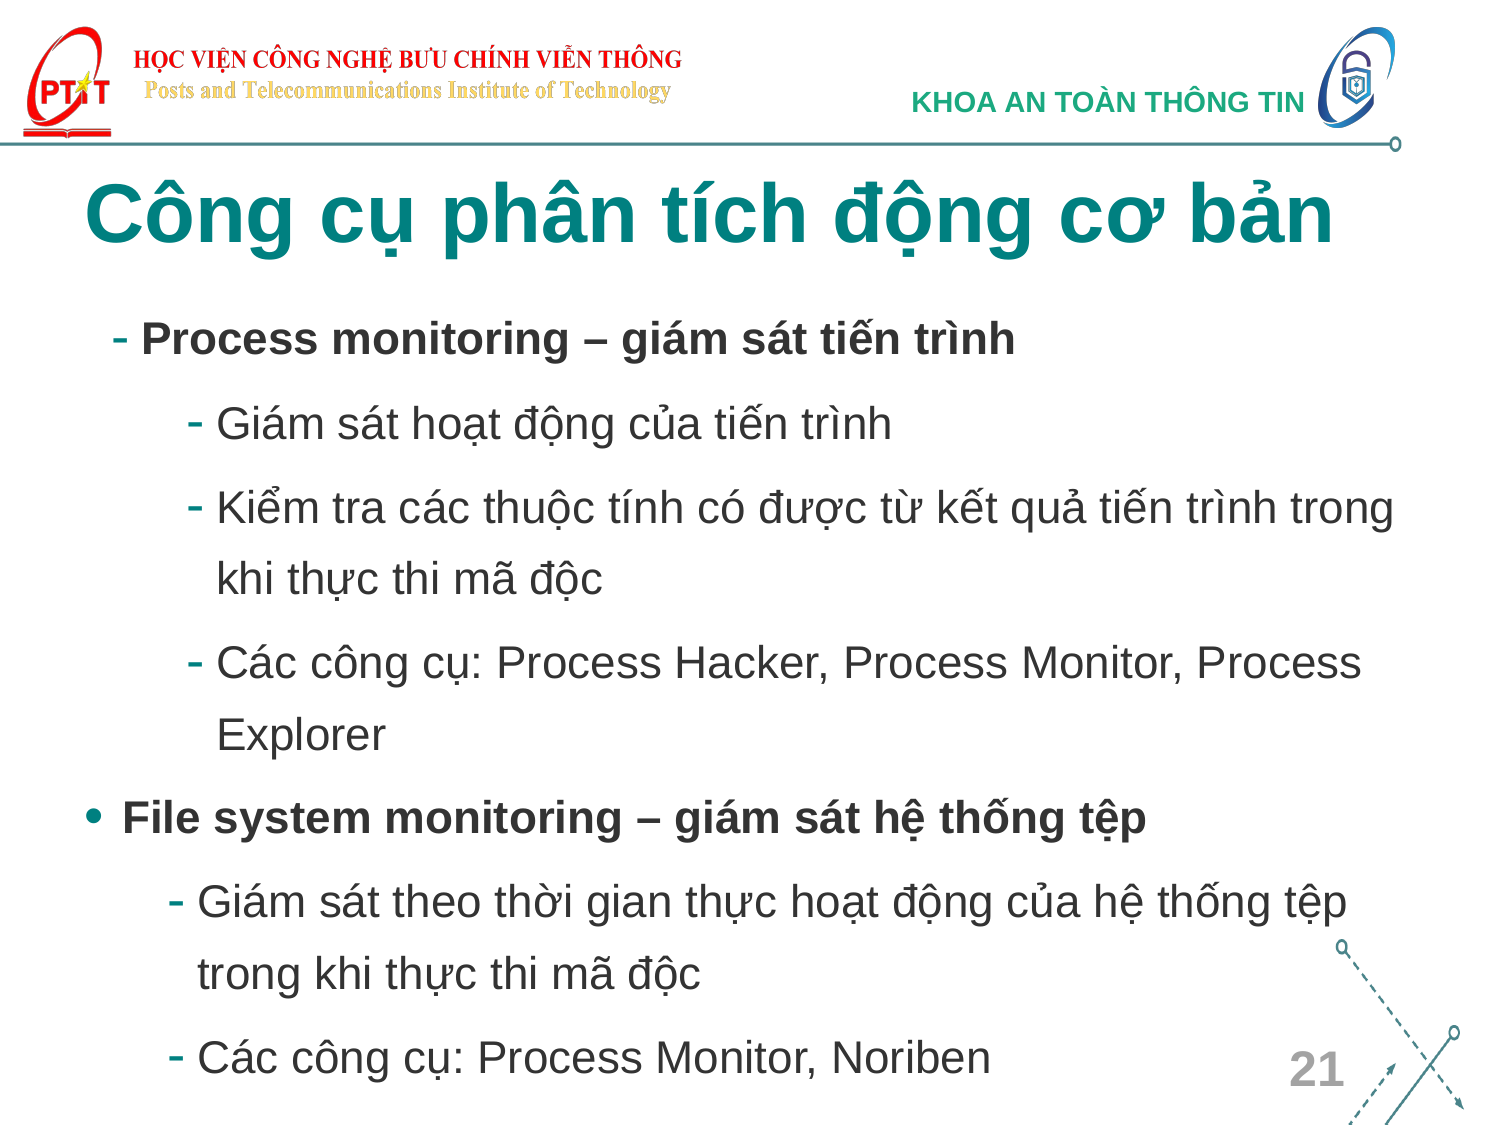

# Công cụ phân tích động cơ bản
Process monitoring – giám sát tiến trình
Giám sát hoạt động của tiến trình
Kiểm tra các thuộc tính có được từ kết quả tiến trình trong khi thực thi mã độc
Các công cụ: Process Hacker, Process Monitor, Process Explorer
File system monitoring – giám sát hệ thống tệp
Giám sát theo thời gian thực hoạt động của hệ thống tệp trong khi thực thi mã độc
Các công cụ: Process Monitor, Noriben